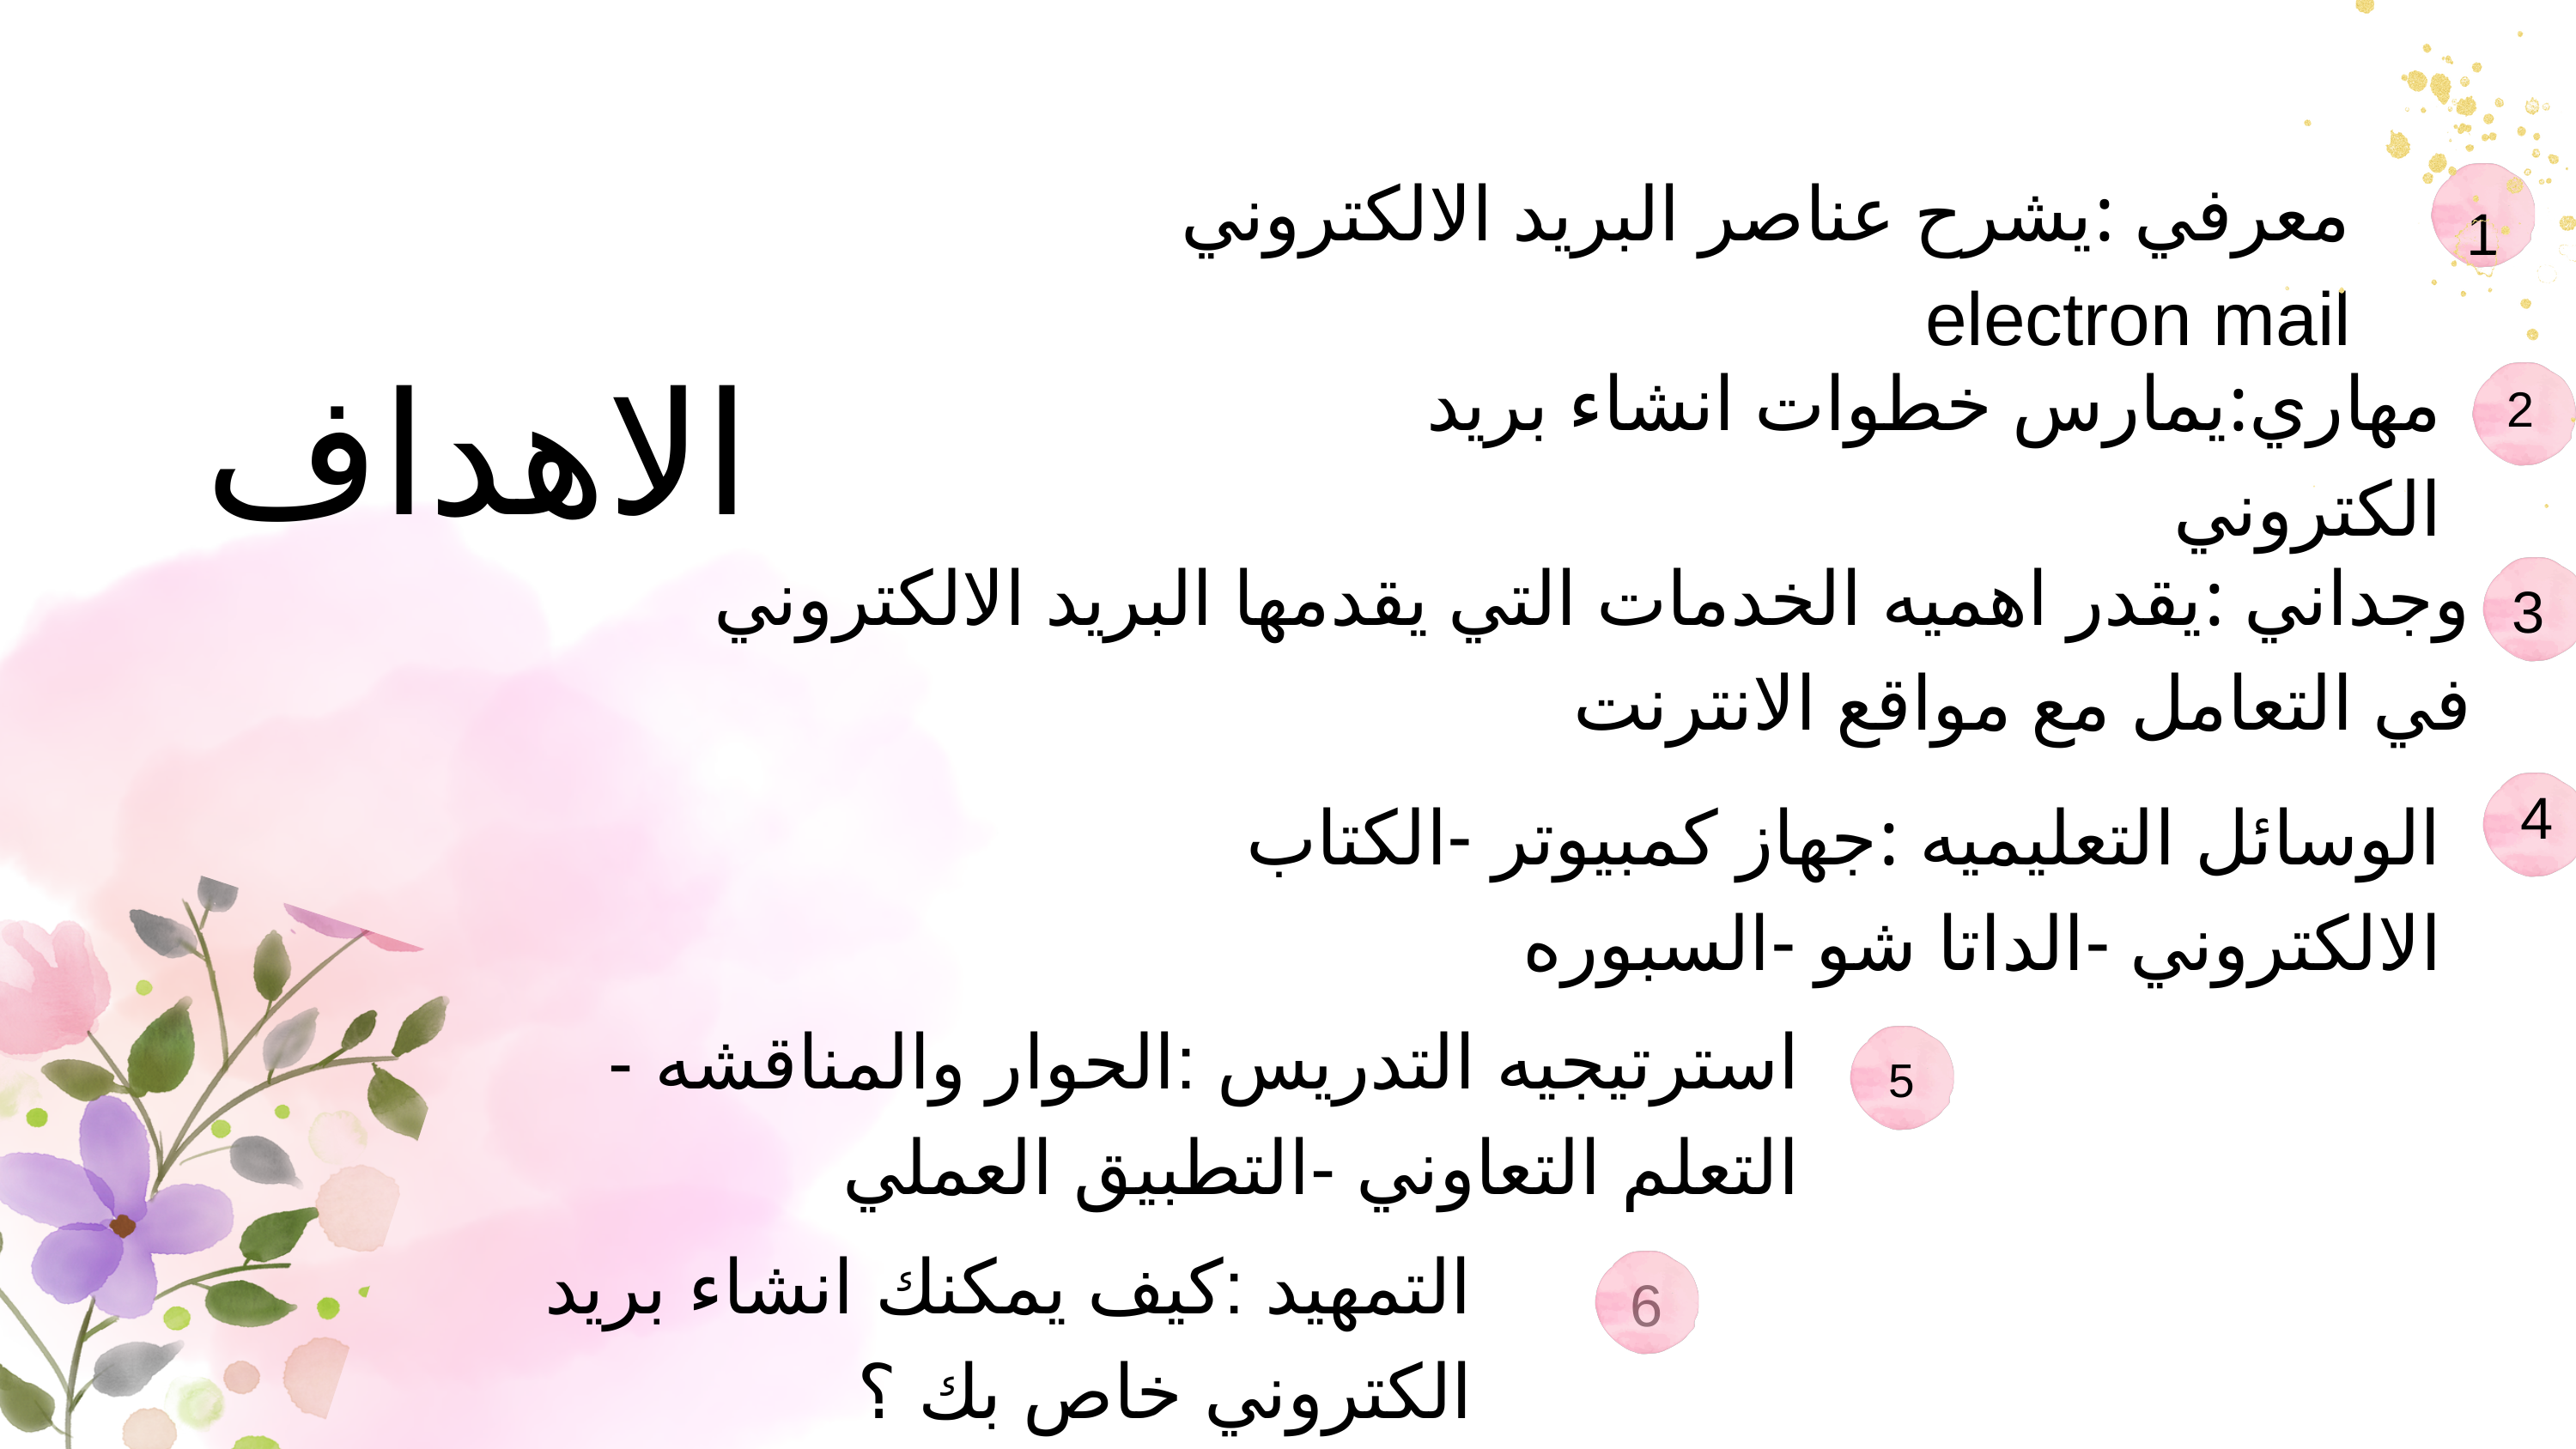

معرفي :يشرح عناصر البريد الالكتروني electron mail

1
الاهداف
مهاري:يمارس خطوات انشاء بريد الكتروني

2

وجداني :يقدر اهميه الخدمات التي يقدمها البريد الالكتروني في التعامل مع مواقع الانترنت

3

الوسائل التعليميه :جهاز كمبيوتر -الكتاب الالكتروني -الداتا شو -السبوره
4

استرتيجيه التدريس :الحوار والمناقشه -التعلم التعاوني -التطبيق العملي

5
التمهيد :كيف يمكنك انشاء بريد الكتروني خاص بك ؟

6